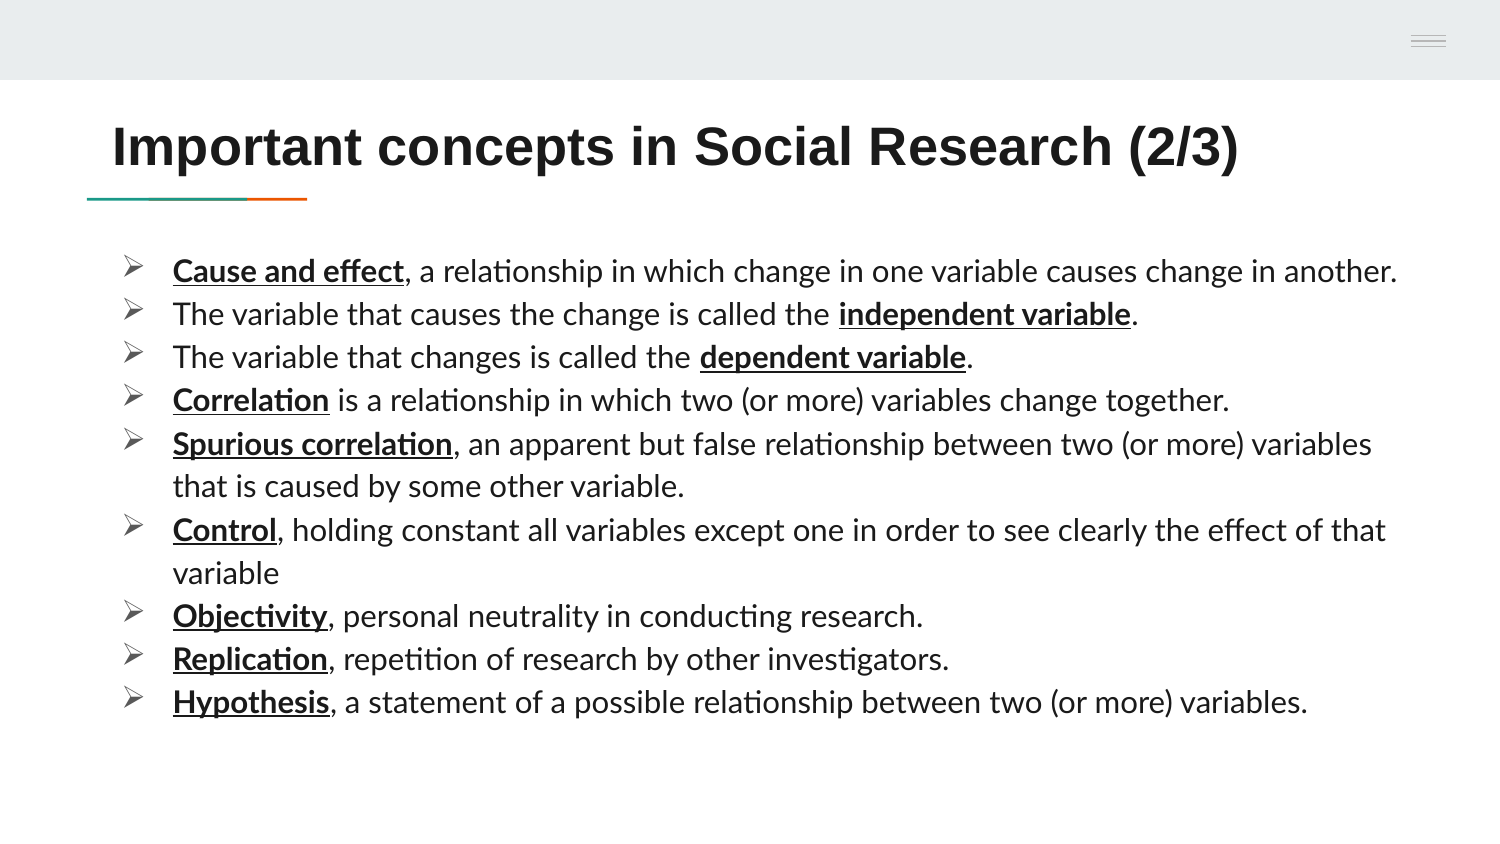

# Important concepts in Social Research (2/3)
Cause and effect, a relationship in which change in one variable causes change in another.
The variable that causes the change is called the independent variable.
The variable that changes is called the dependent variable.
Correlation is a relationship in which two (or more) variables change together.
Spurious correlation, an apparent but false relationship between two (or more) variables that is caused by some other variable.
Control, holding constant all variables except one in order to see clearly the effect of that variable
Objectivity, personal neutrality in conducting research.
Replication, repetition of research by other investigators.
Hypothesis, a statement of a possible relationship between two (or more) variables.